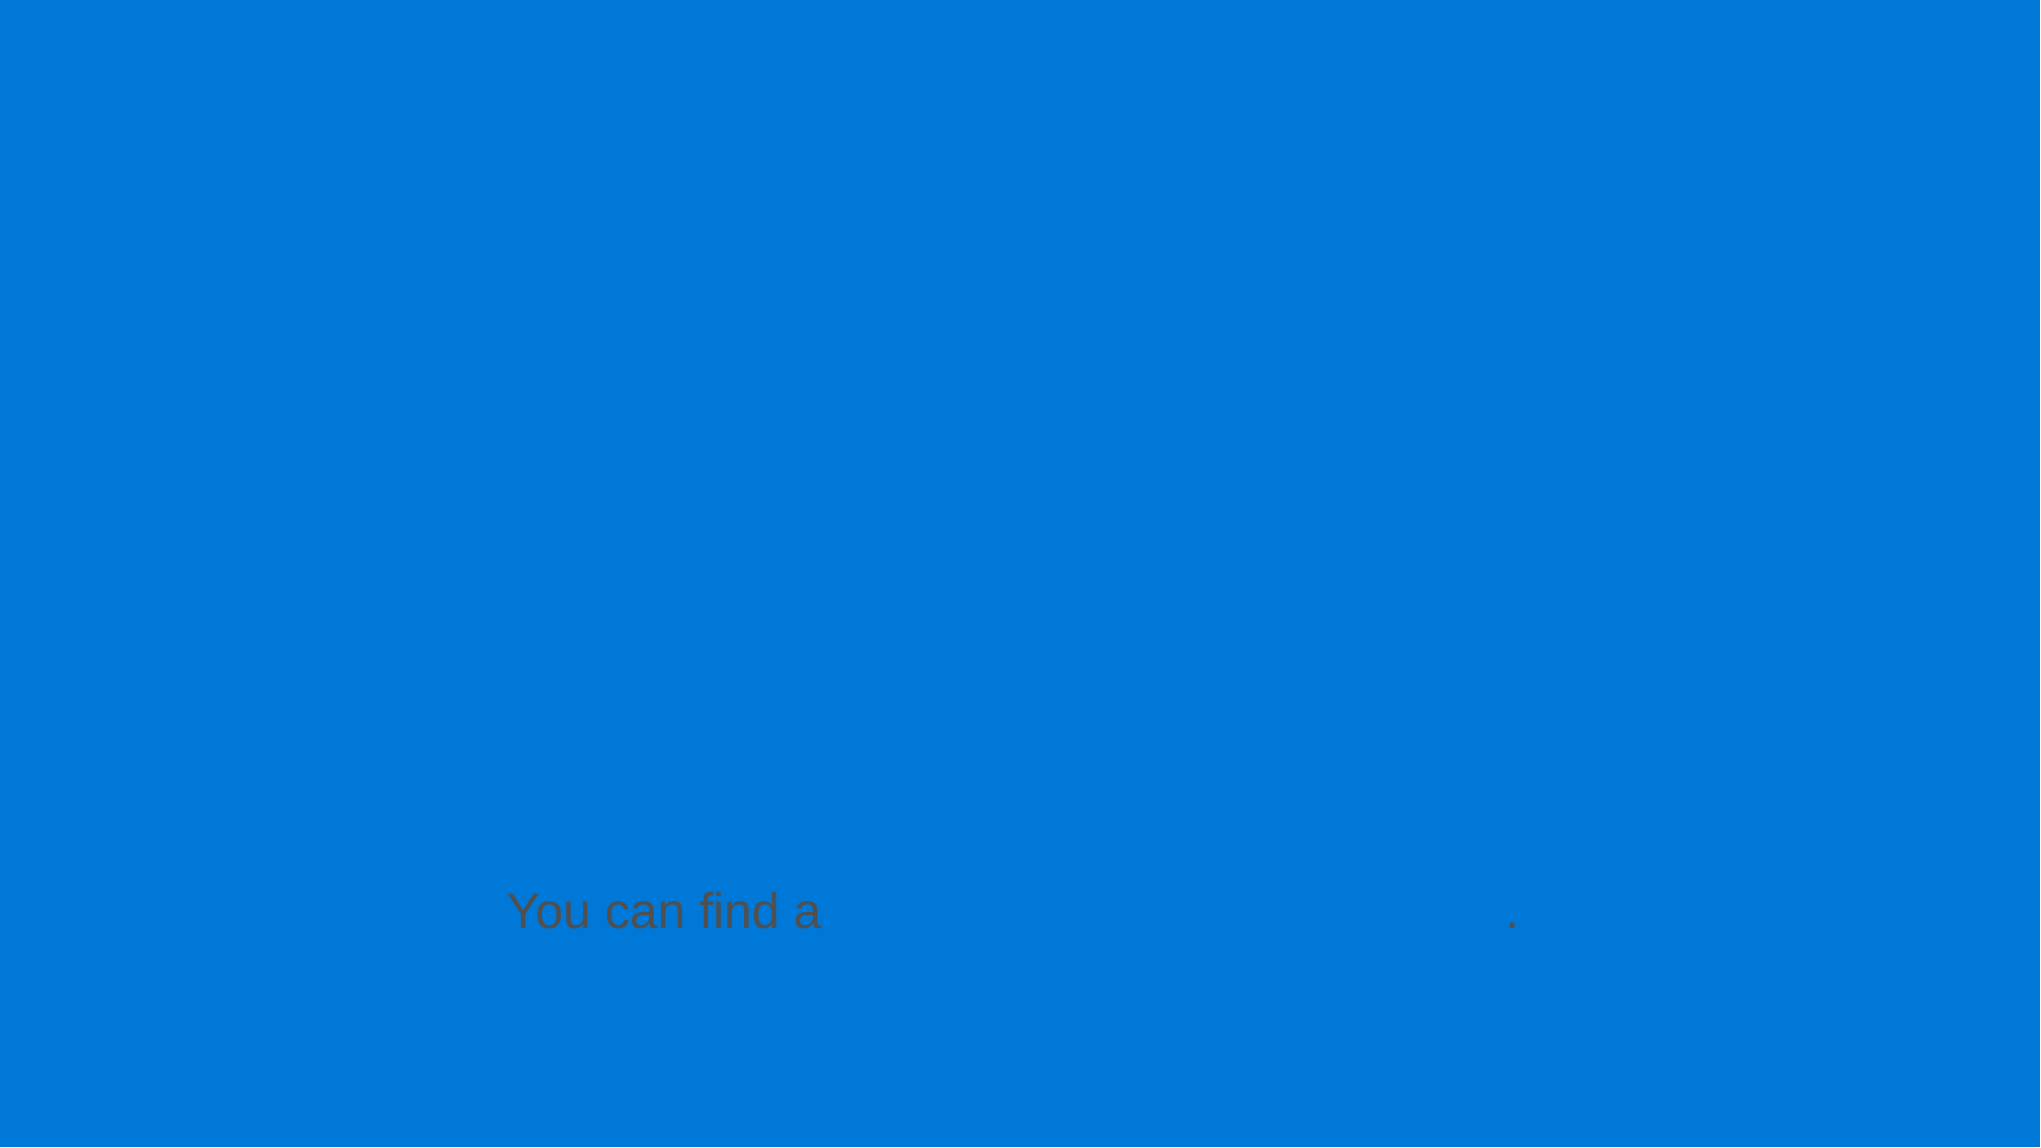

You can find a video of this presentation here.